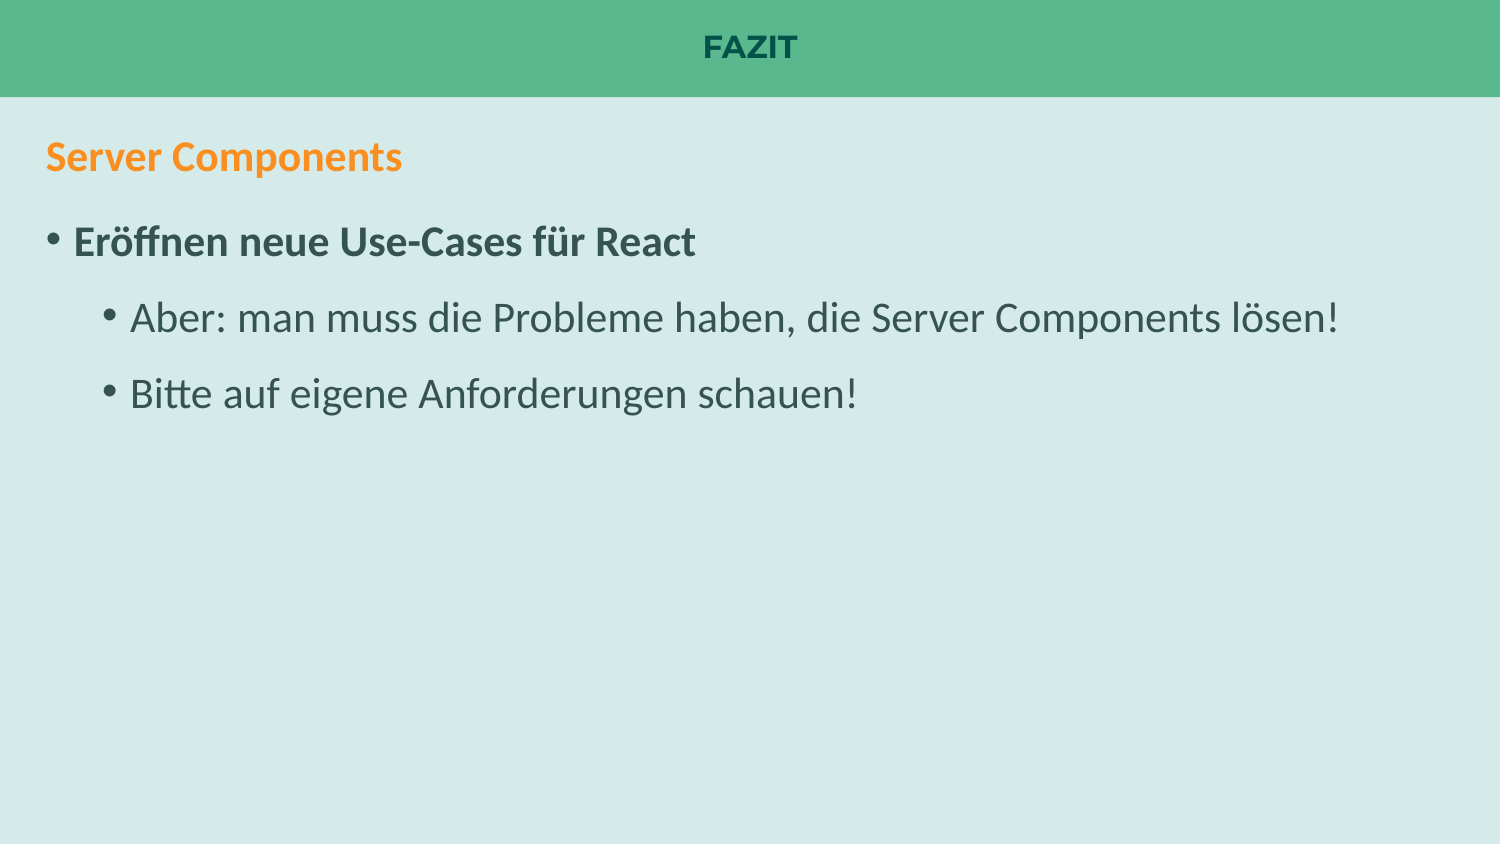

# Fazit
Server Components
Eröffnen neue Use-Cases für React
Aber: man muss die Probleme haben, die Server Components lösen!
Bitte auf eigene Anforderungen schauen!